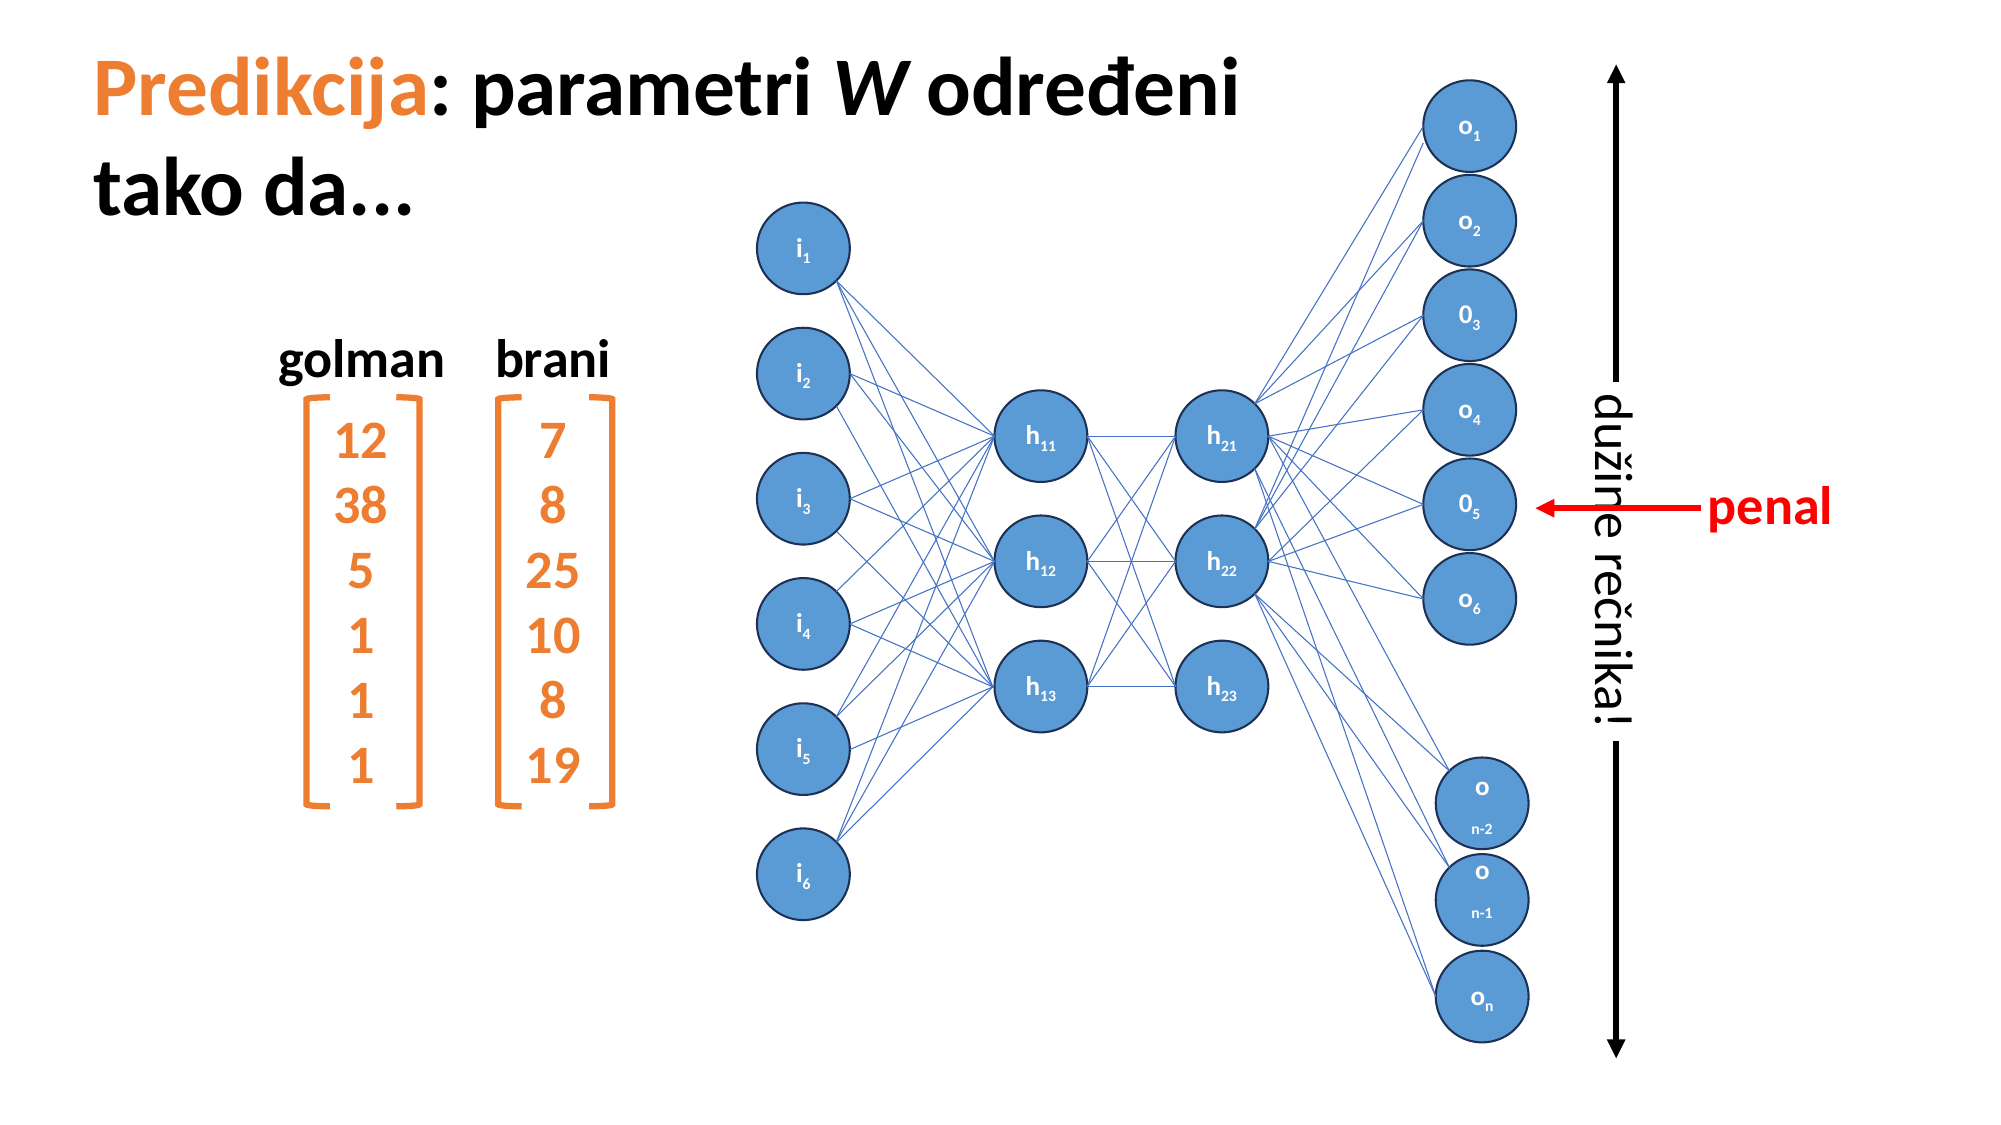

Predikcija: parametri W određeni tako da...
o1
o2
03
o4
05
o6
o
n-2
o
n-1

on
i1
i2
i3
i4
i5
i6
golman
brani
h11
h21
h12
h22
h13
h23

12
38
5
1
1
1

7
8
25
10
8
19
penal
dužine rečnika!